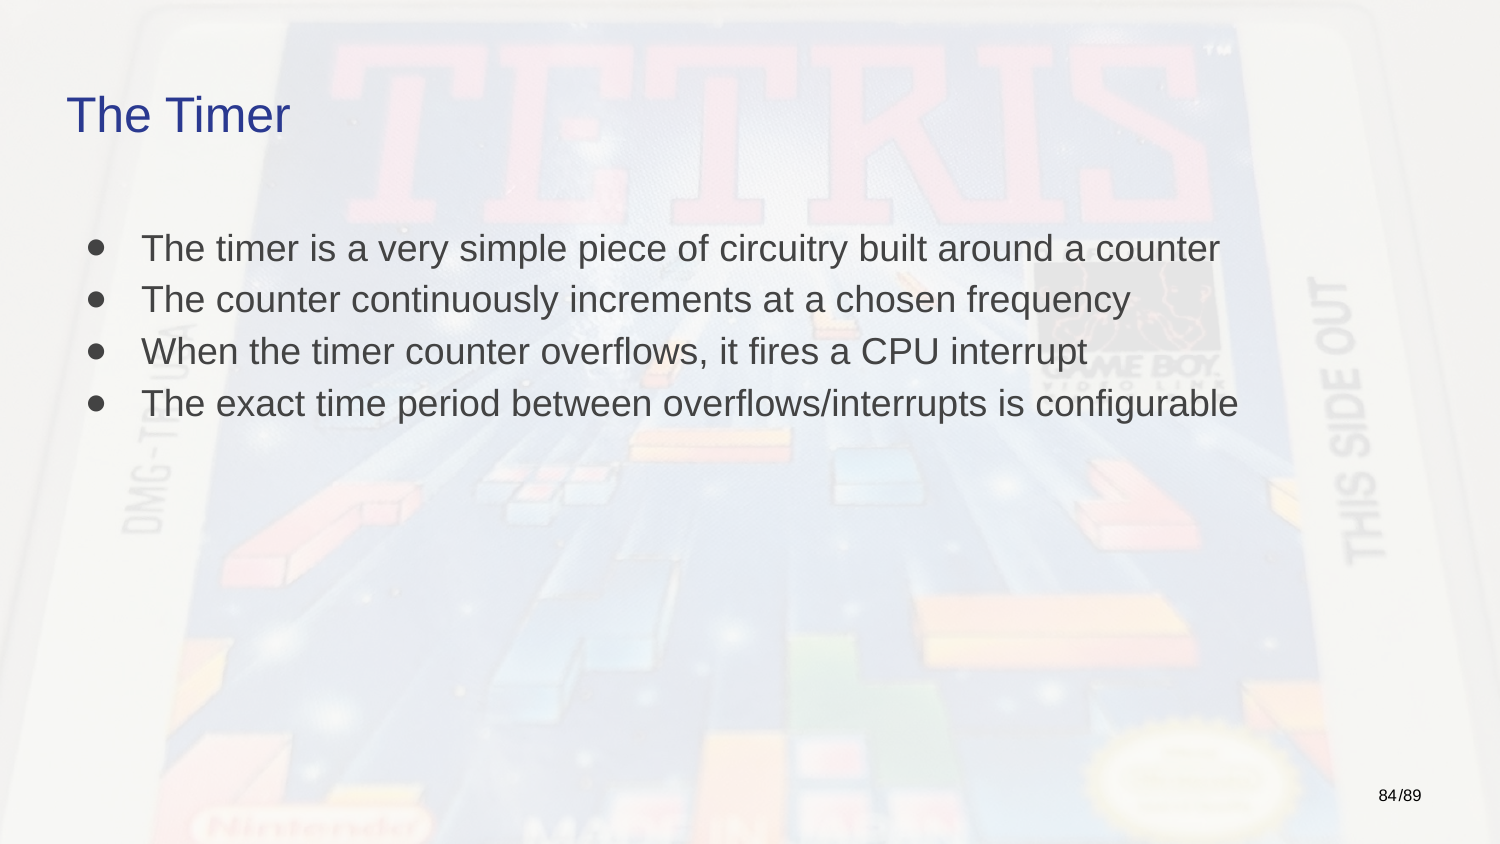

# The Timer
The timer is a very simple piece of circuitry built around a counter
The counter continuously increments at a chosen frequency
When the timer counter overflows, it fires a CPU interrupt
The exact time period between overflows/interrupts is configurable
84